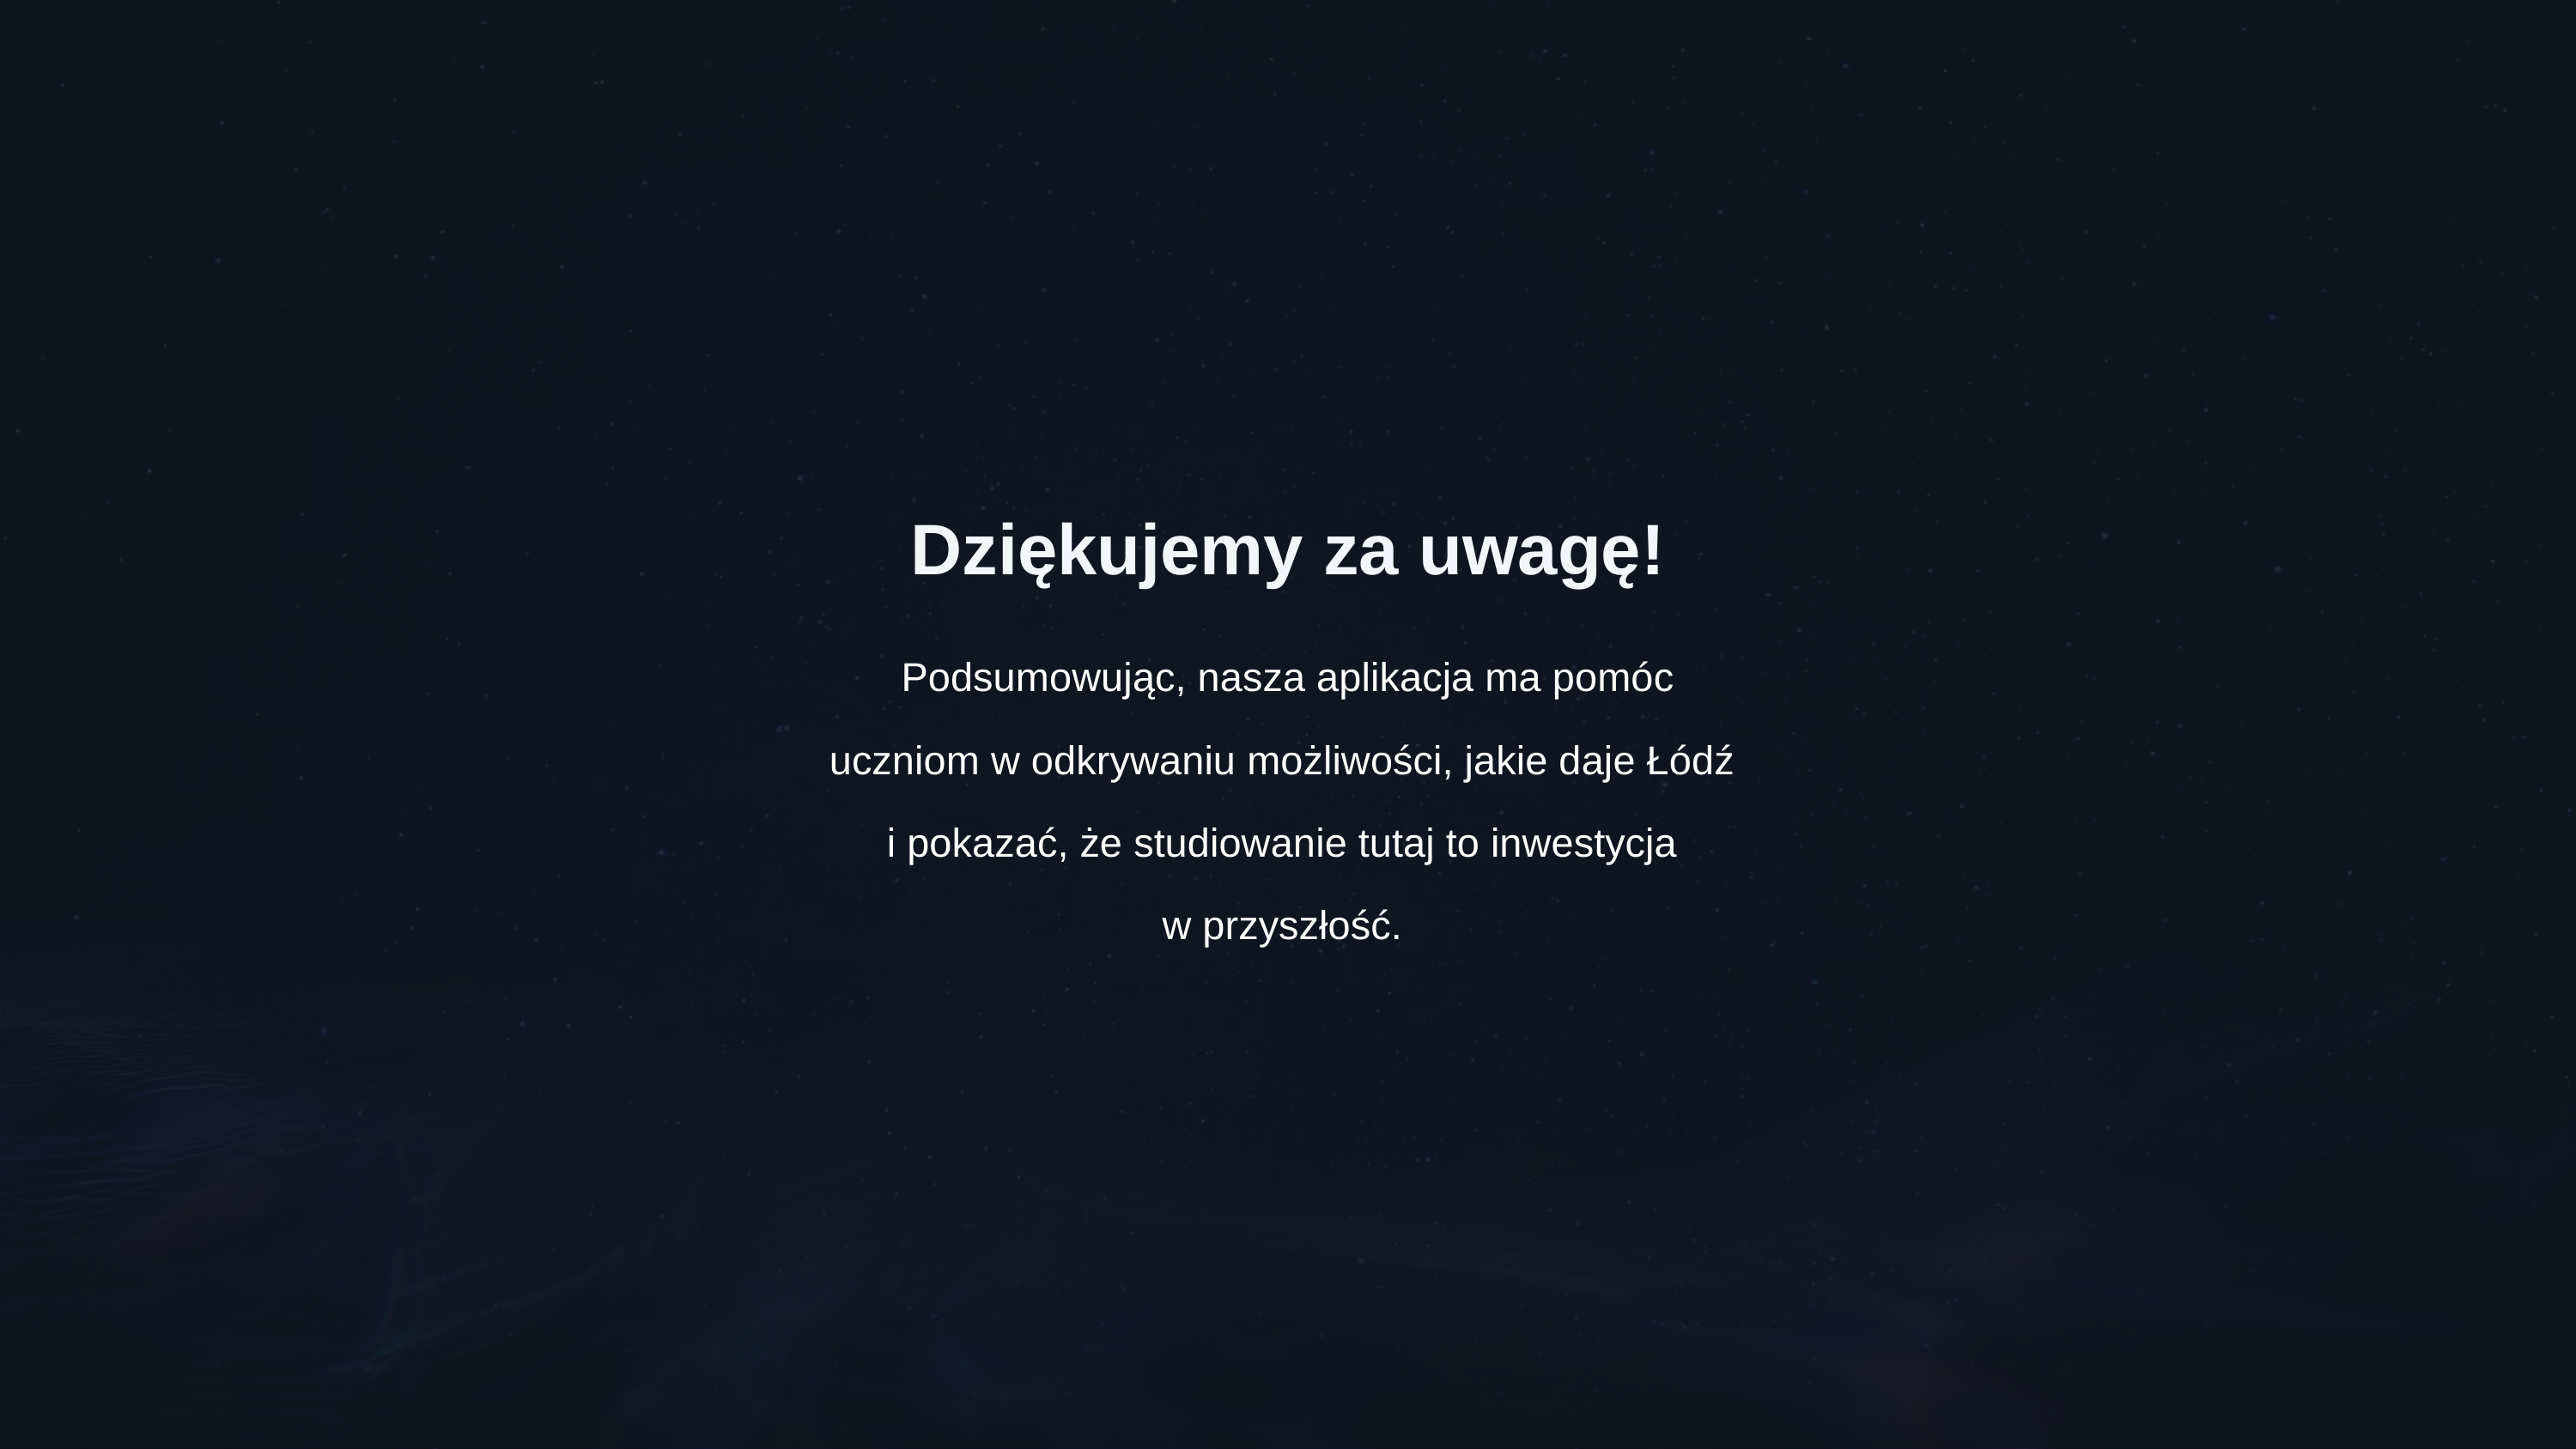

Dziękujemy za uwagę!
Podsumowując, nasza aplikacja ma pomóc uczniom w odkrywaniu możliwości, jakie daje Łódź
i pokazać, że studiowanie tutaj to inwestycja
w przyszłość.